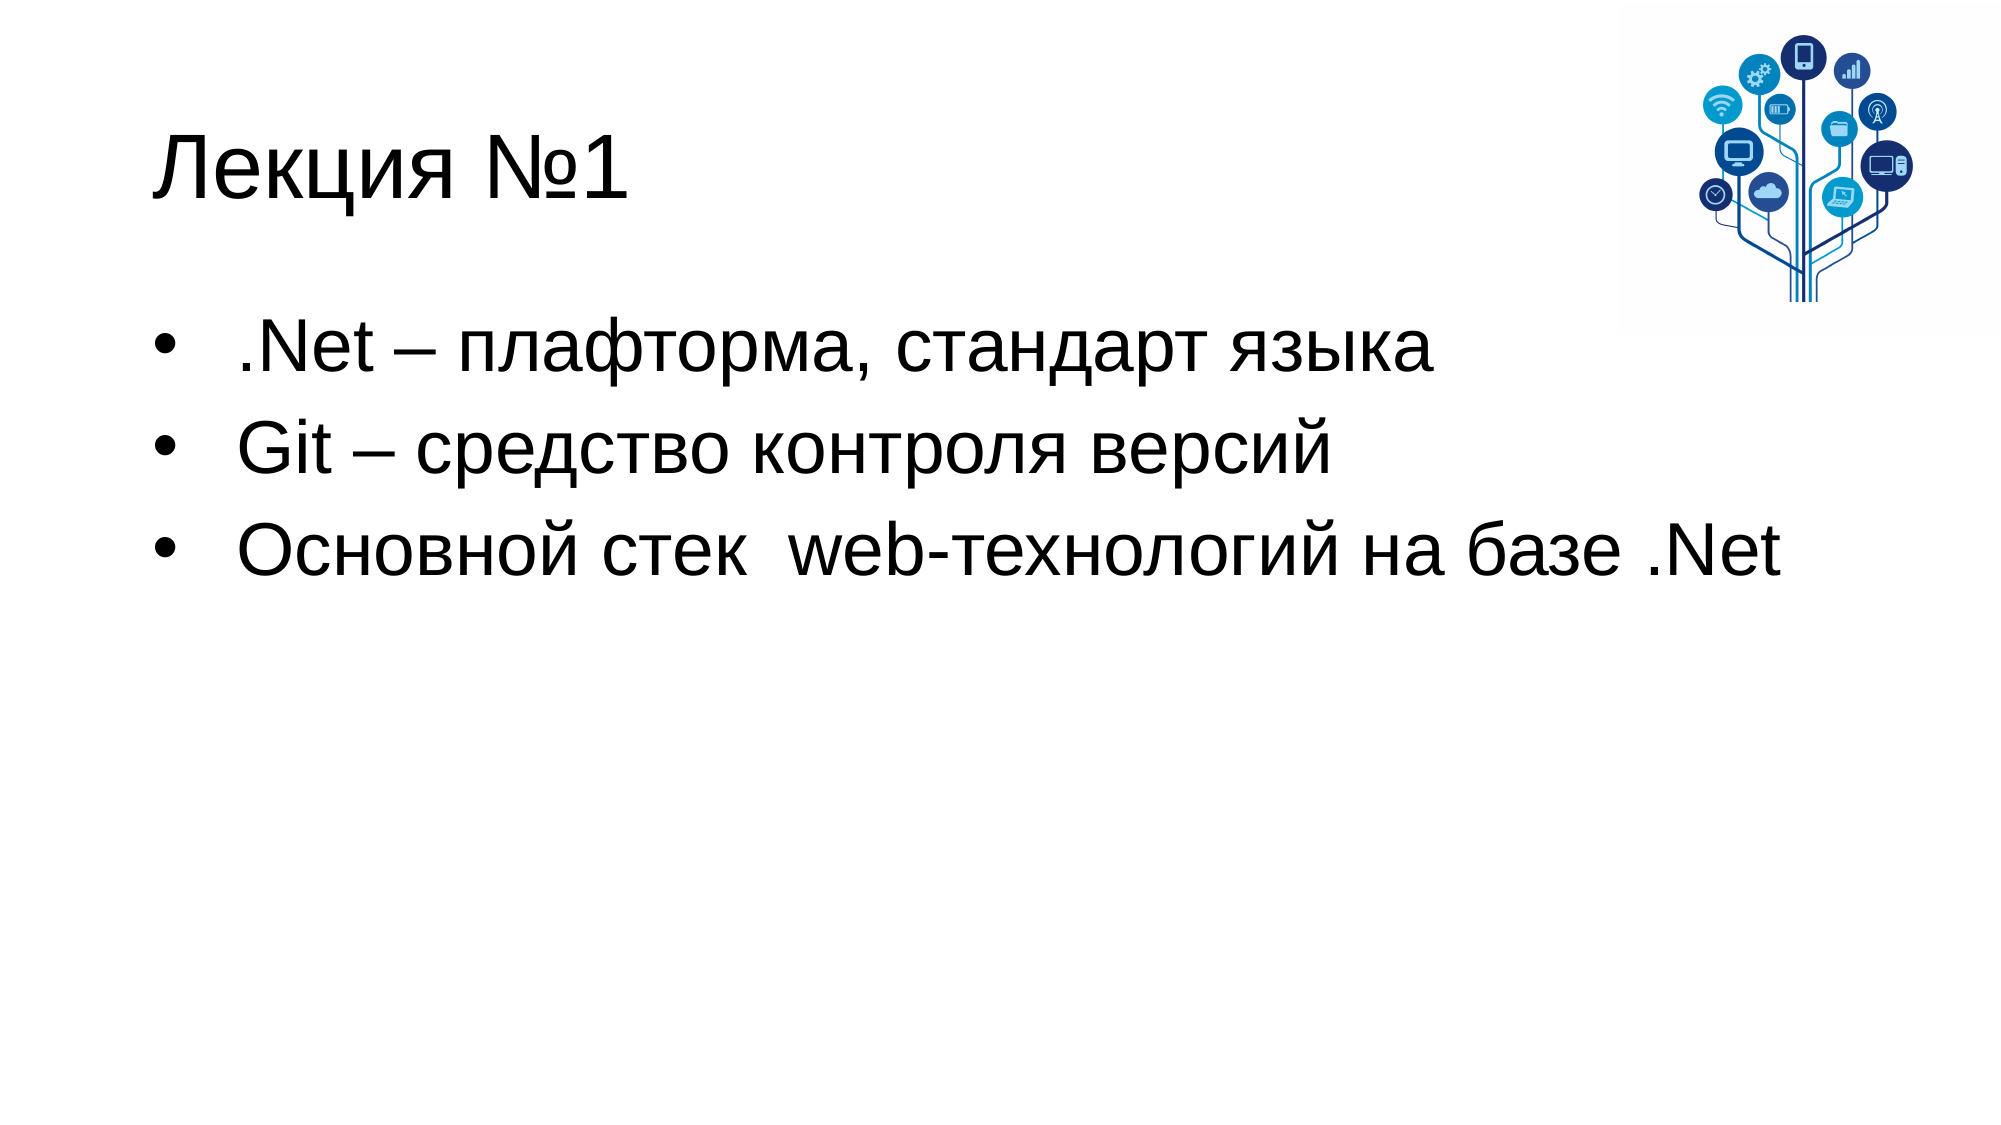

# Лекция №1
.Net – плафторма, стандарт языка
Git – средство контроля версий
Основной стек  web-технологий на базе .Net